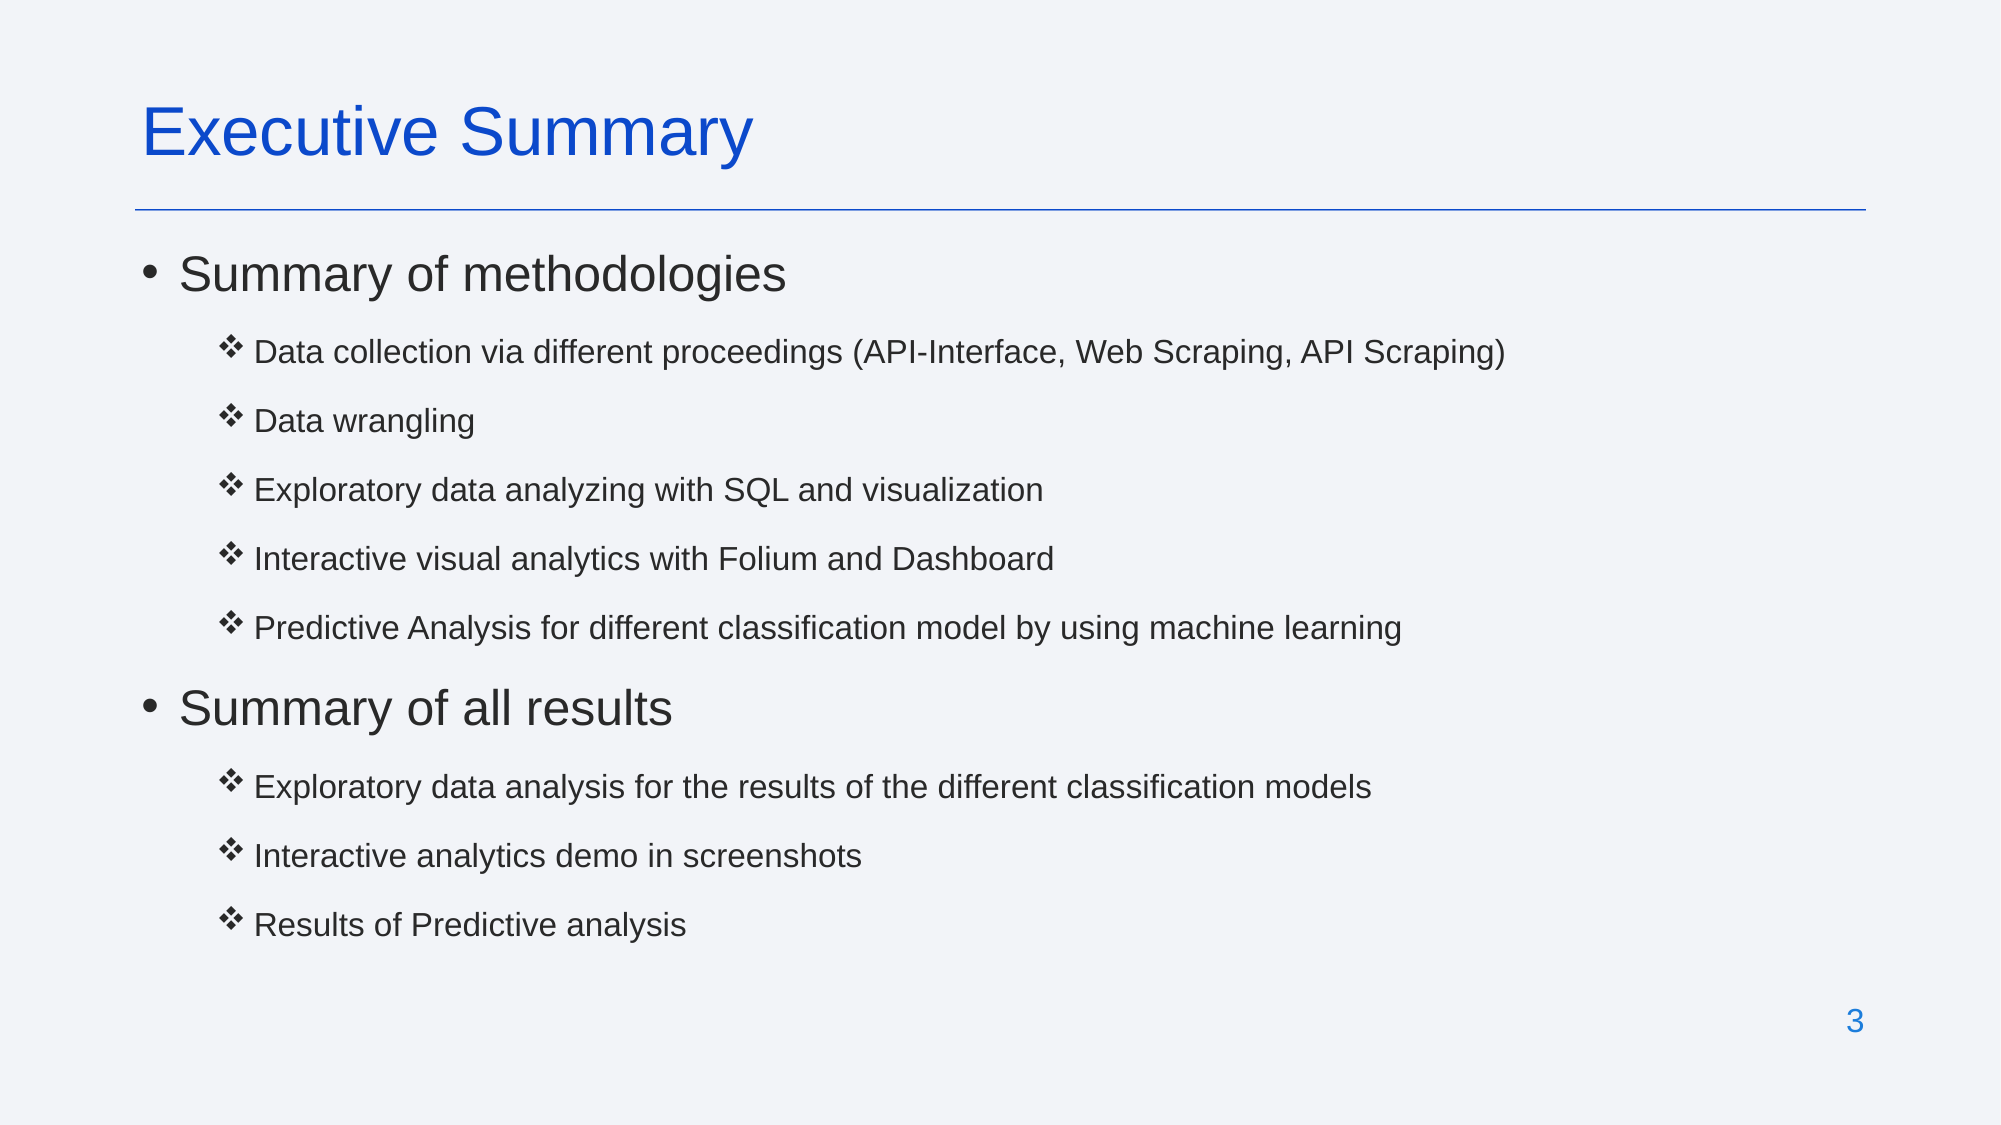

Executive Summary
Summary of methodologies
Data collection via different proceedings (API-Interface, Web Scraping, API Scraping)
Data wrangling
Exploratory data analyzing with SQL and visualization
Interactive visual analytics with Folium and Dashboard
Predictive Analysis for different classification model by using machine learning
Summary of all results
Exploratory data analysis for the results of the different classification models
Interactive analytics demo in screenshots
Results of Predictive analysis

3